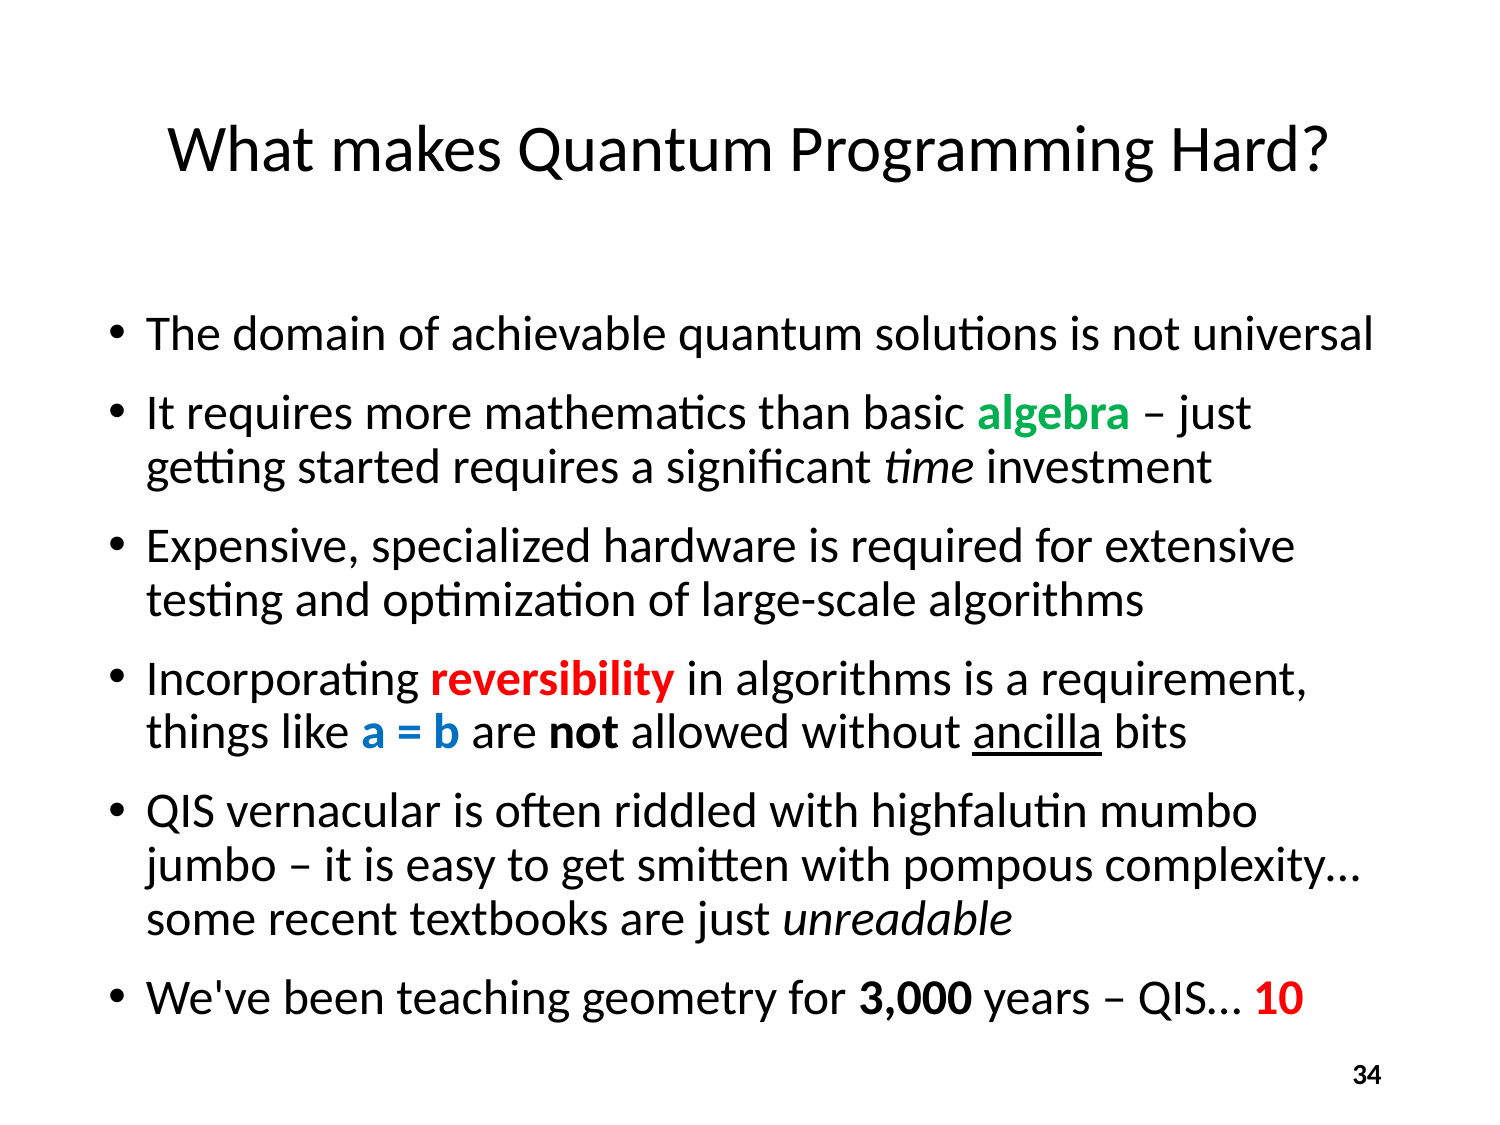

# What makes Quantum Programming Hard?
The domain of achievable quantum solutions is not universal
It requires more mathematics than basic algebra – just getting started requires a significant time investment
Expensive, specialized hardware is required for extensive testing and optimization of large-scale algorithms
Incorporating reversibility in algorithms is a requirement, things like a = b are not allowed without ancilla bits
QIS vernacular is often riddled with highfalutin mumbo jumbo – it is easy to get smitten with pompous complexity… some recent textbooks are just unreadable
We've been teaching geometry for 3,000 years – QIS… 10

34